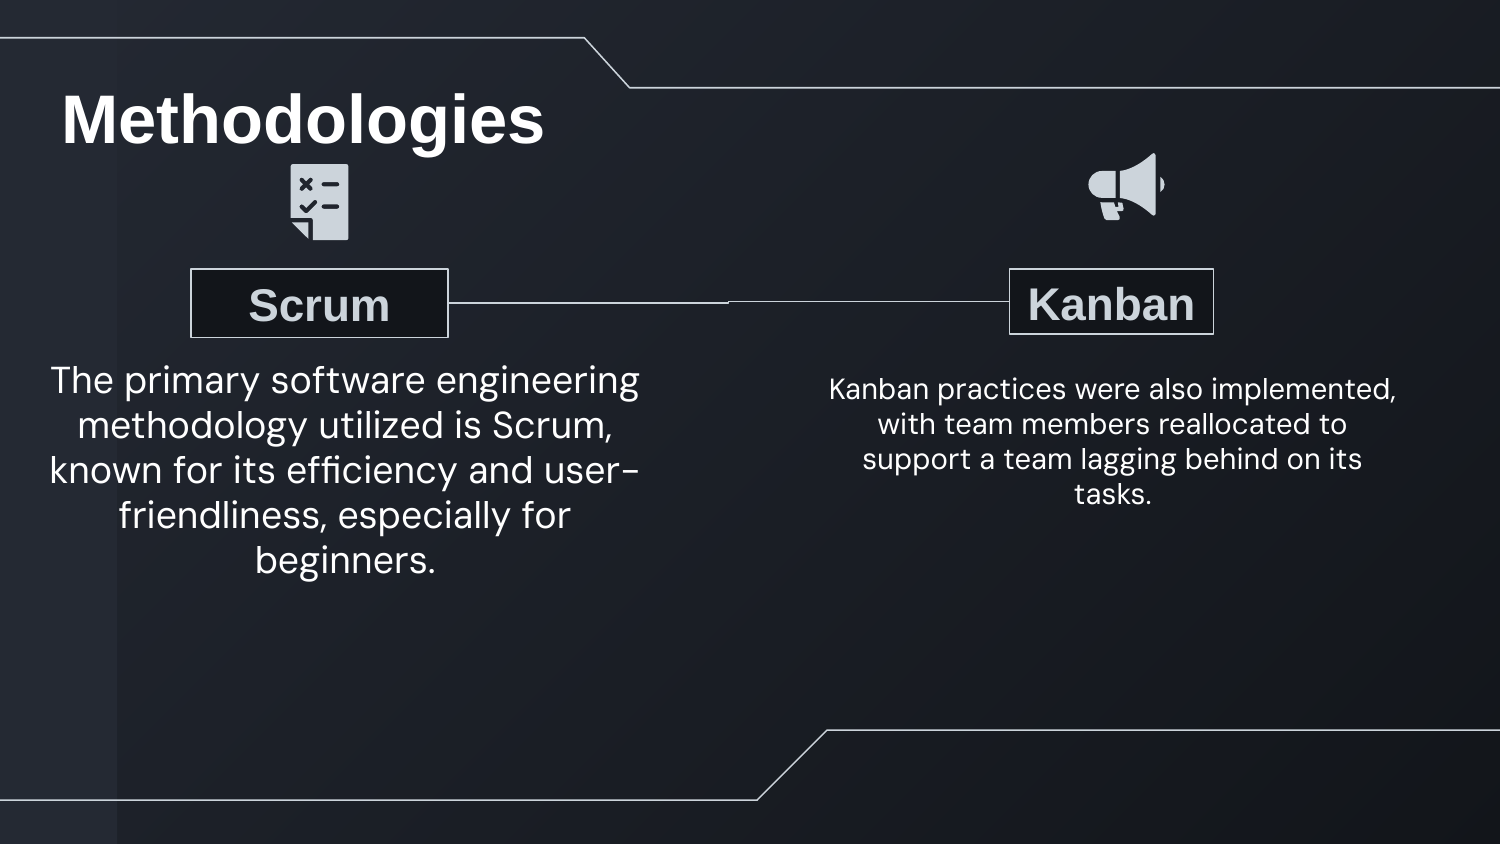

# Methodologies

Scrum
Kanban
The primary software engineering methodology utilized is Scrum, known for its efficiency and user-friendliness, especially for beginners.
Kanban practices were also implemented, with team members reallocated to support a team lagging behind on its tasks.